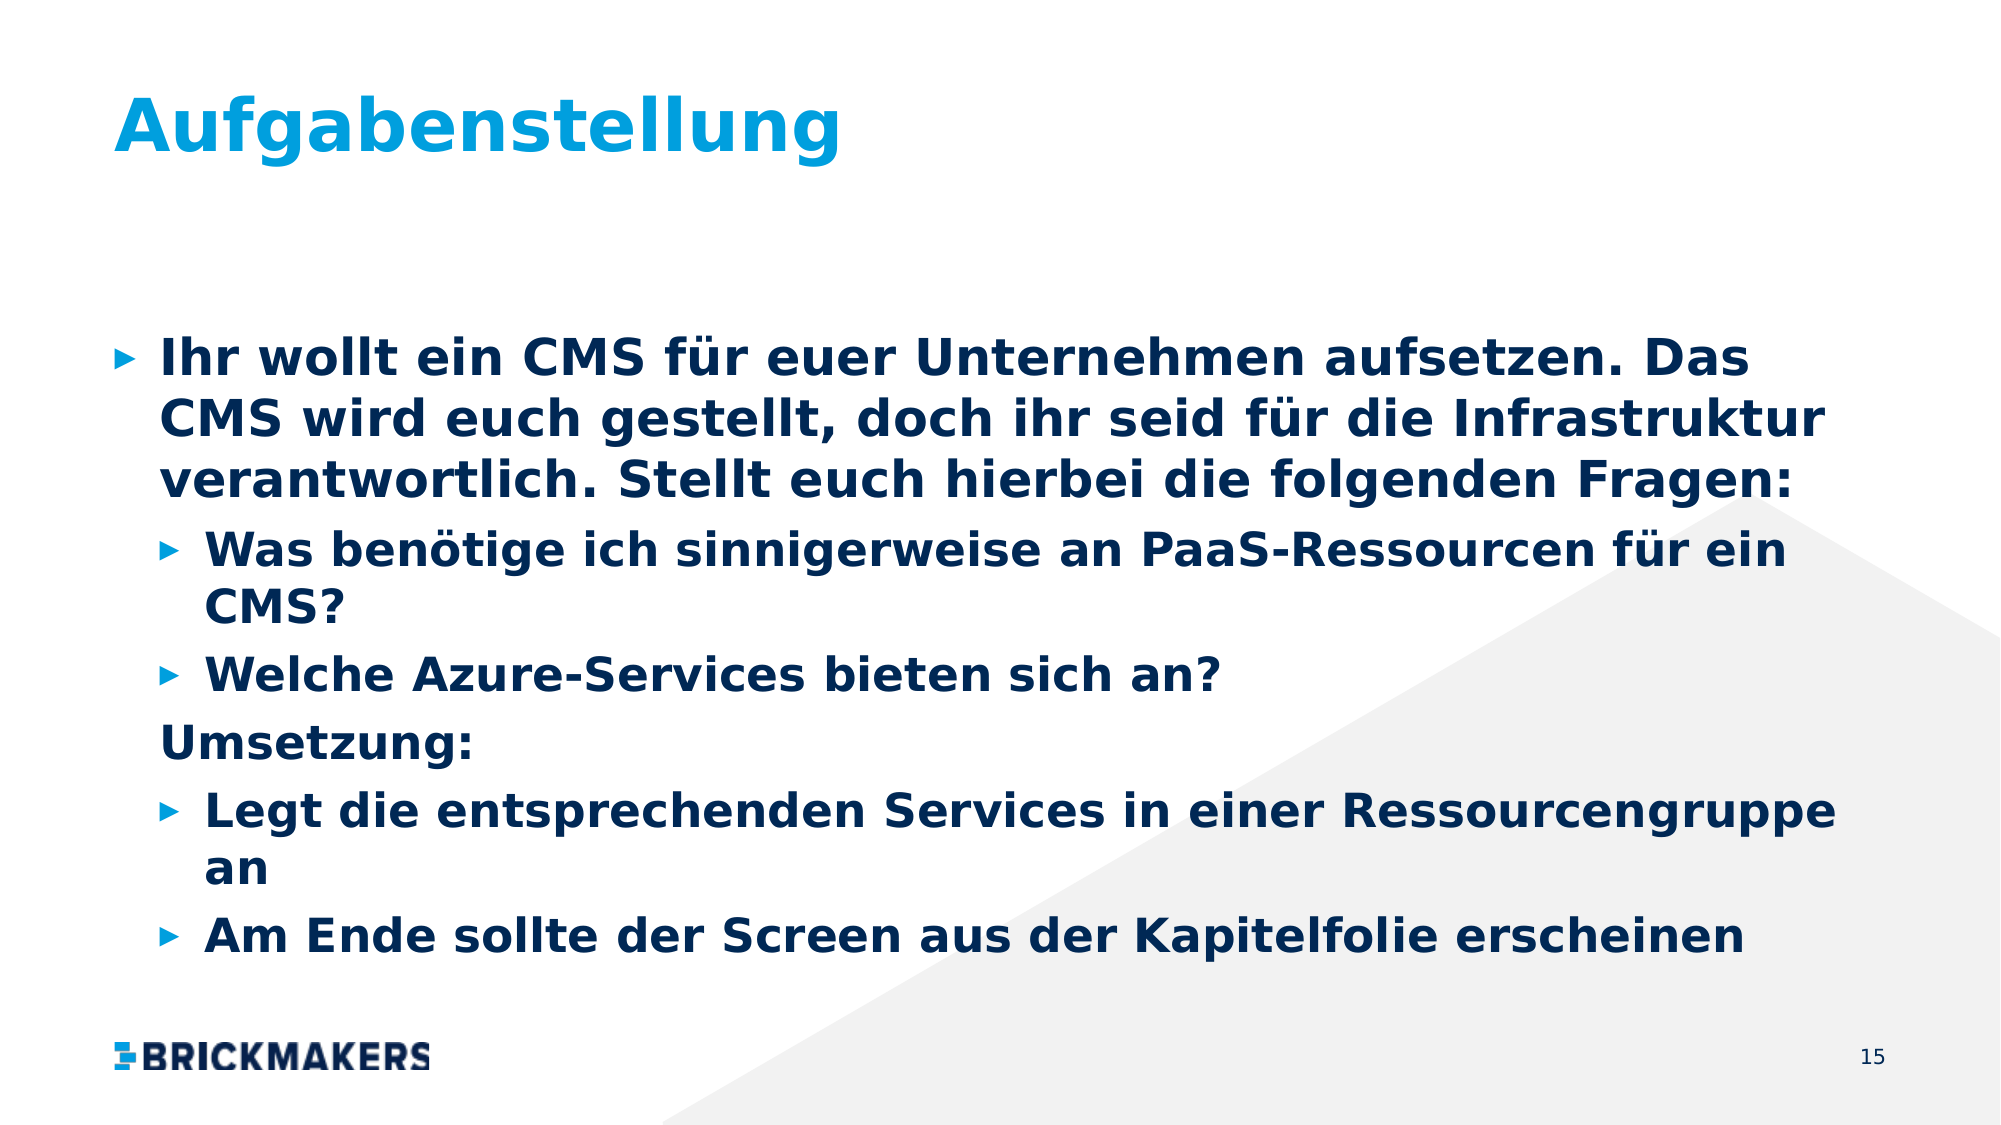

# Aufgabenstellung
Ihr wollt ein CMS für euer Unternehmen aufsetzen. Das CMS wird euch gestellt, doch ihr seid für die Infrastruktur verantwortlich. Stellt euch hierbei die folgenden Fragen:
Was benötige ich sinnigerweise an PaaS-Ressourcen für ein CMS?
Welche Azure-Services bieten sich an?
Umsetzung:
Legt die entsprechenden Services in einer Ressourcengruppe an
Am Ende sollte der Screen aus der Kapitelfolie erscheinen

15